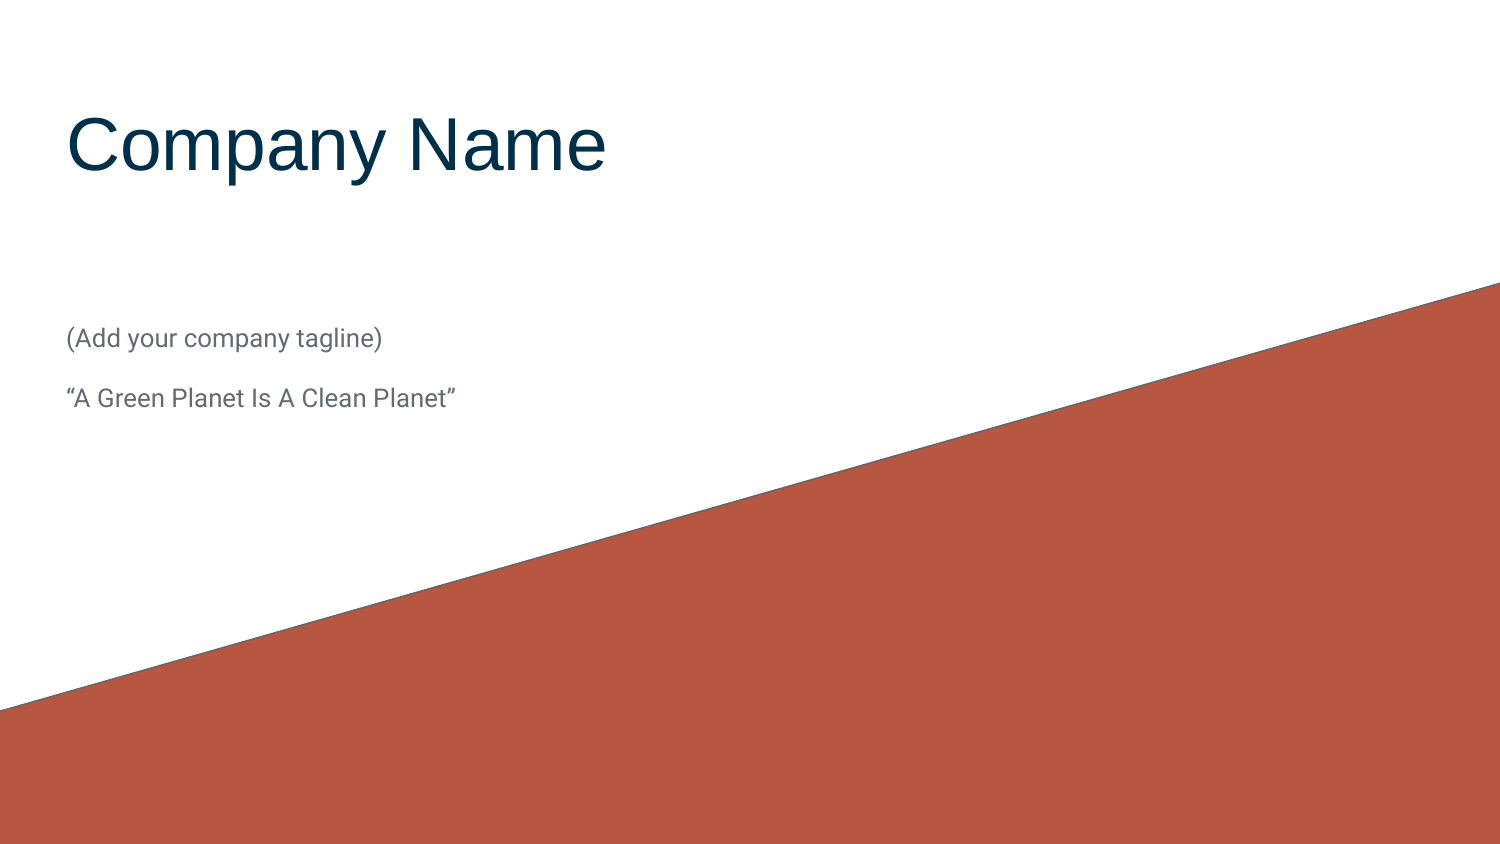

# Company Name
(Add your company tagline)
“A Green Planet Is A Clean Planet”